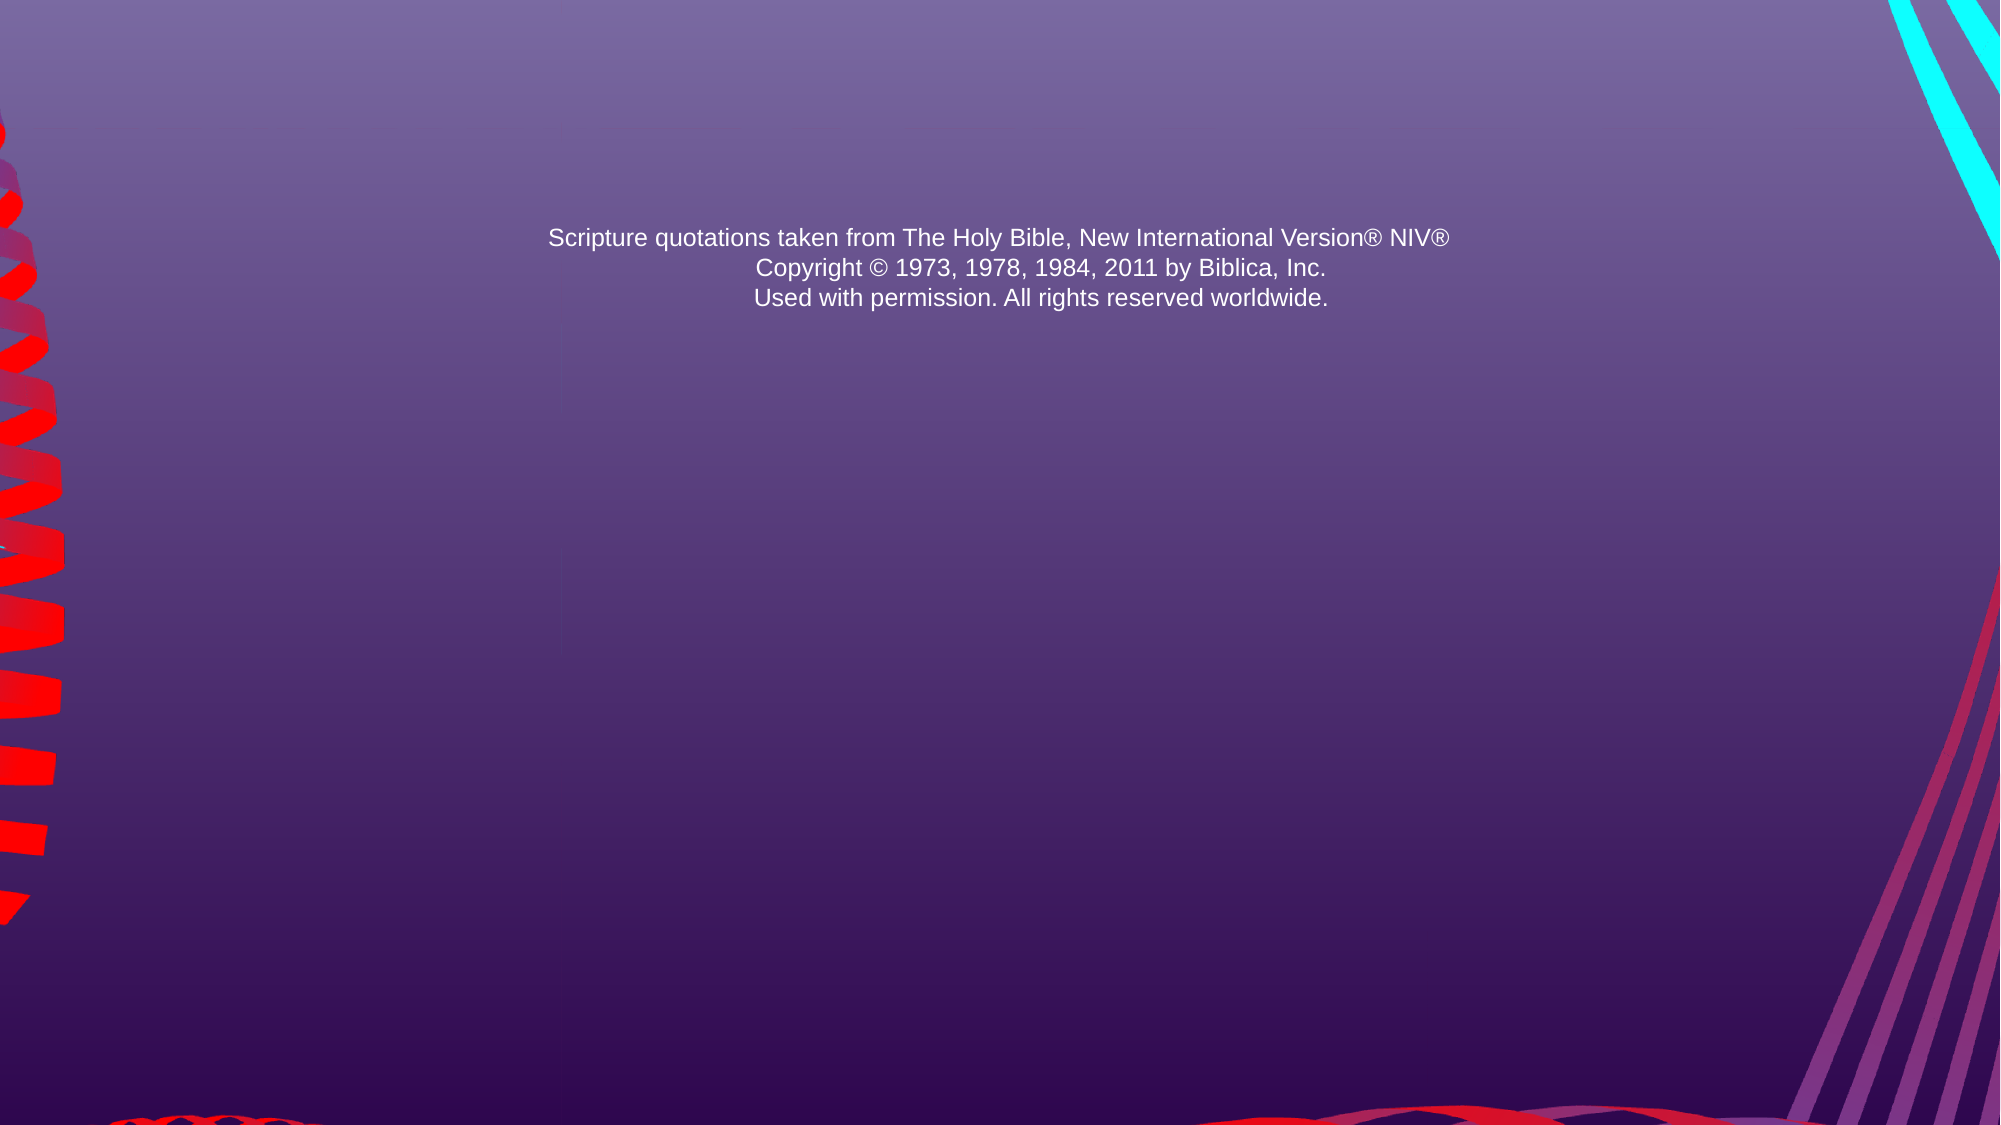

Scripture quotations taken from The Holy Bible, New International Version® NIV®
            Copyright © 1973, 1978, 1984, 2011 by Biblica, Inc.
            Used with permission. All rights reserved worldwide.